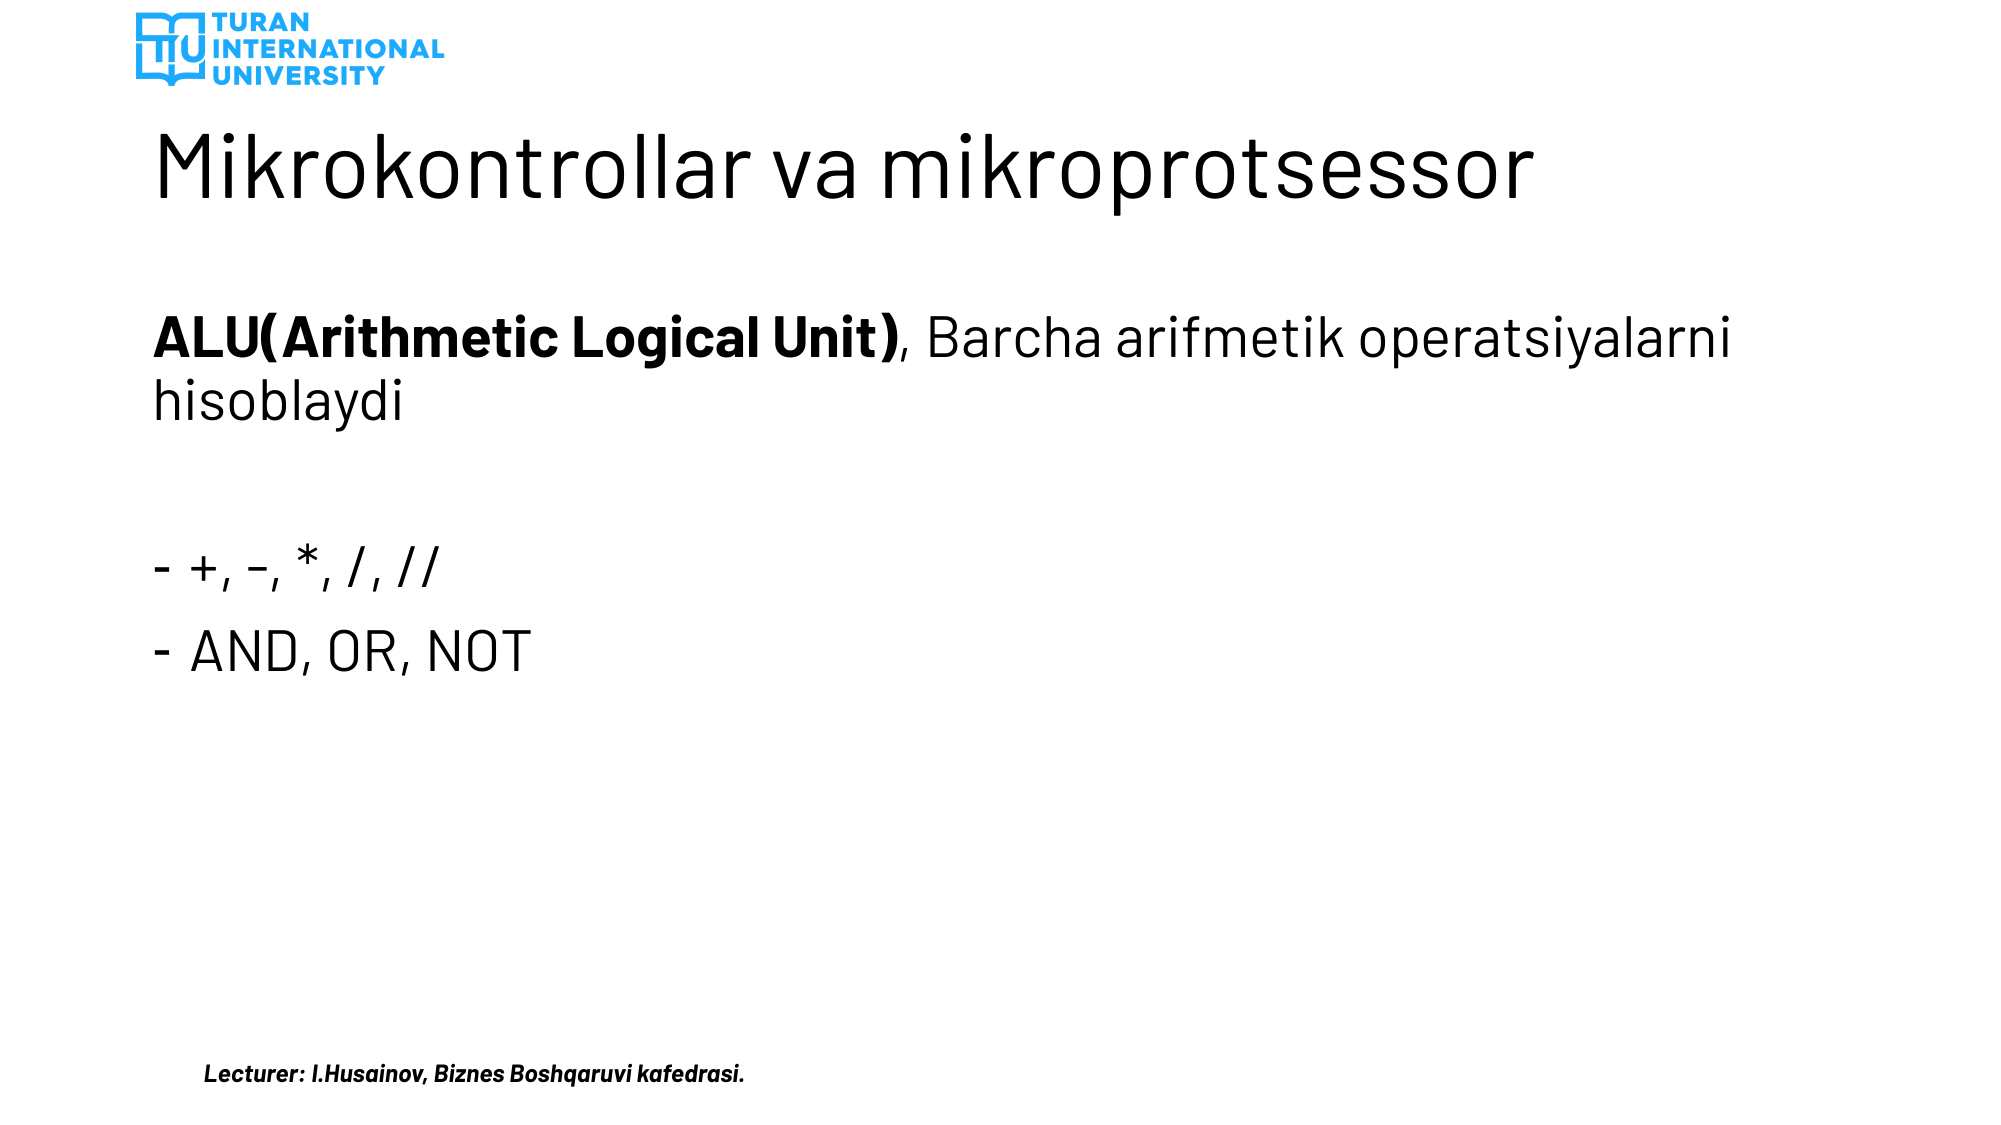

# Mikrokontrollar va mikroprotsessor
ALU(Arithmetic Logical Unit), Barcha arifmetik operatsiyalarni hisoblaydi

+, -, *, /, //
AND, OR, NOT
Lecturer: I.Husainov, Biznes Boshqaruvi kafedrasi.